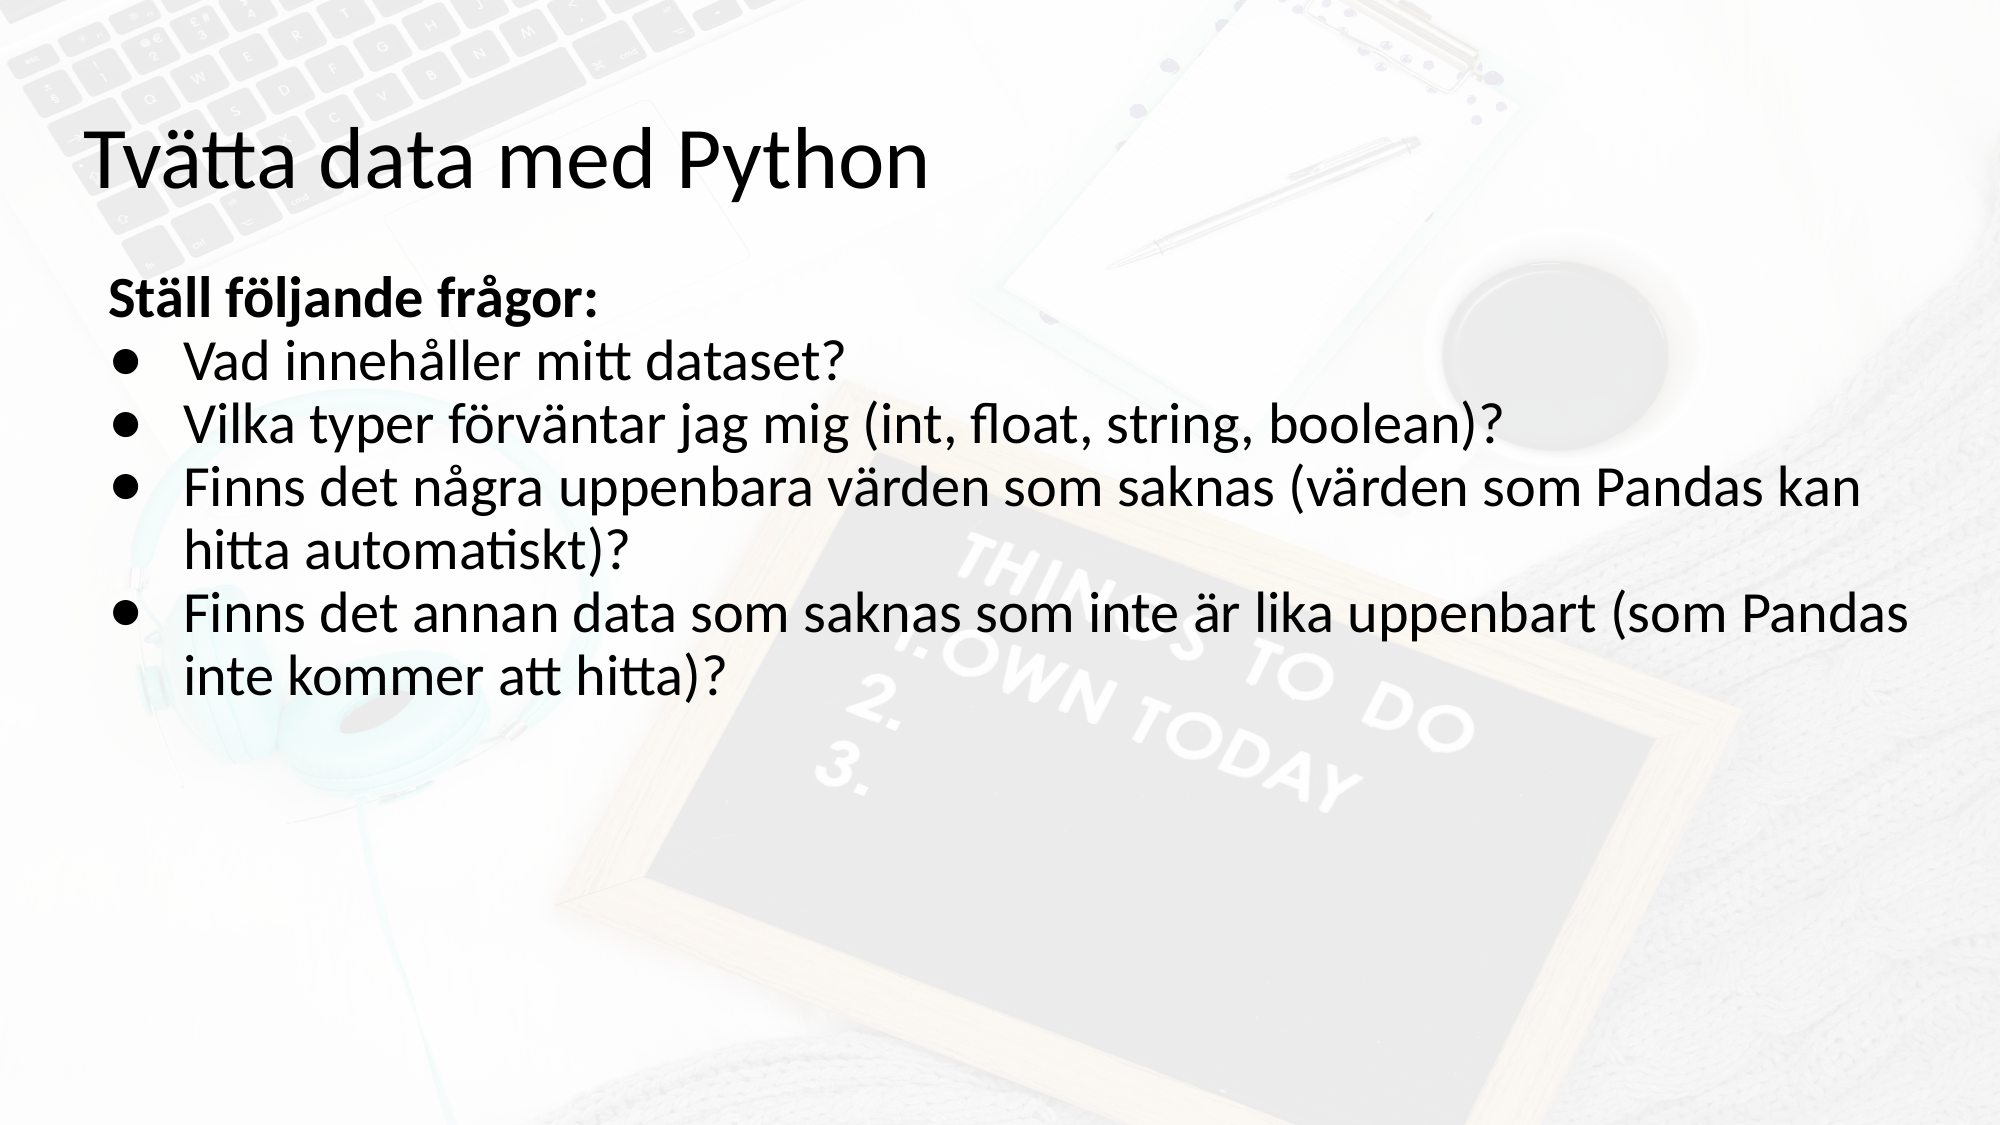

# Tvätta data med Python
Ställ följande frågor:
Vad innehåller mitt dataset?
Vilka typer förväntar jag mig (int, float, string, boolean)?
Finns det några uppenbara värden som saknas (värden som Pandas kan hitta automatiskt)?
Finns det annan data som saknas som inte är lika uppenbart (som Pandas inte kommer att hitta)?